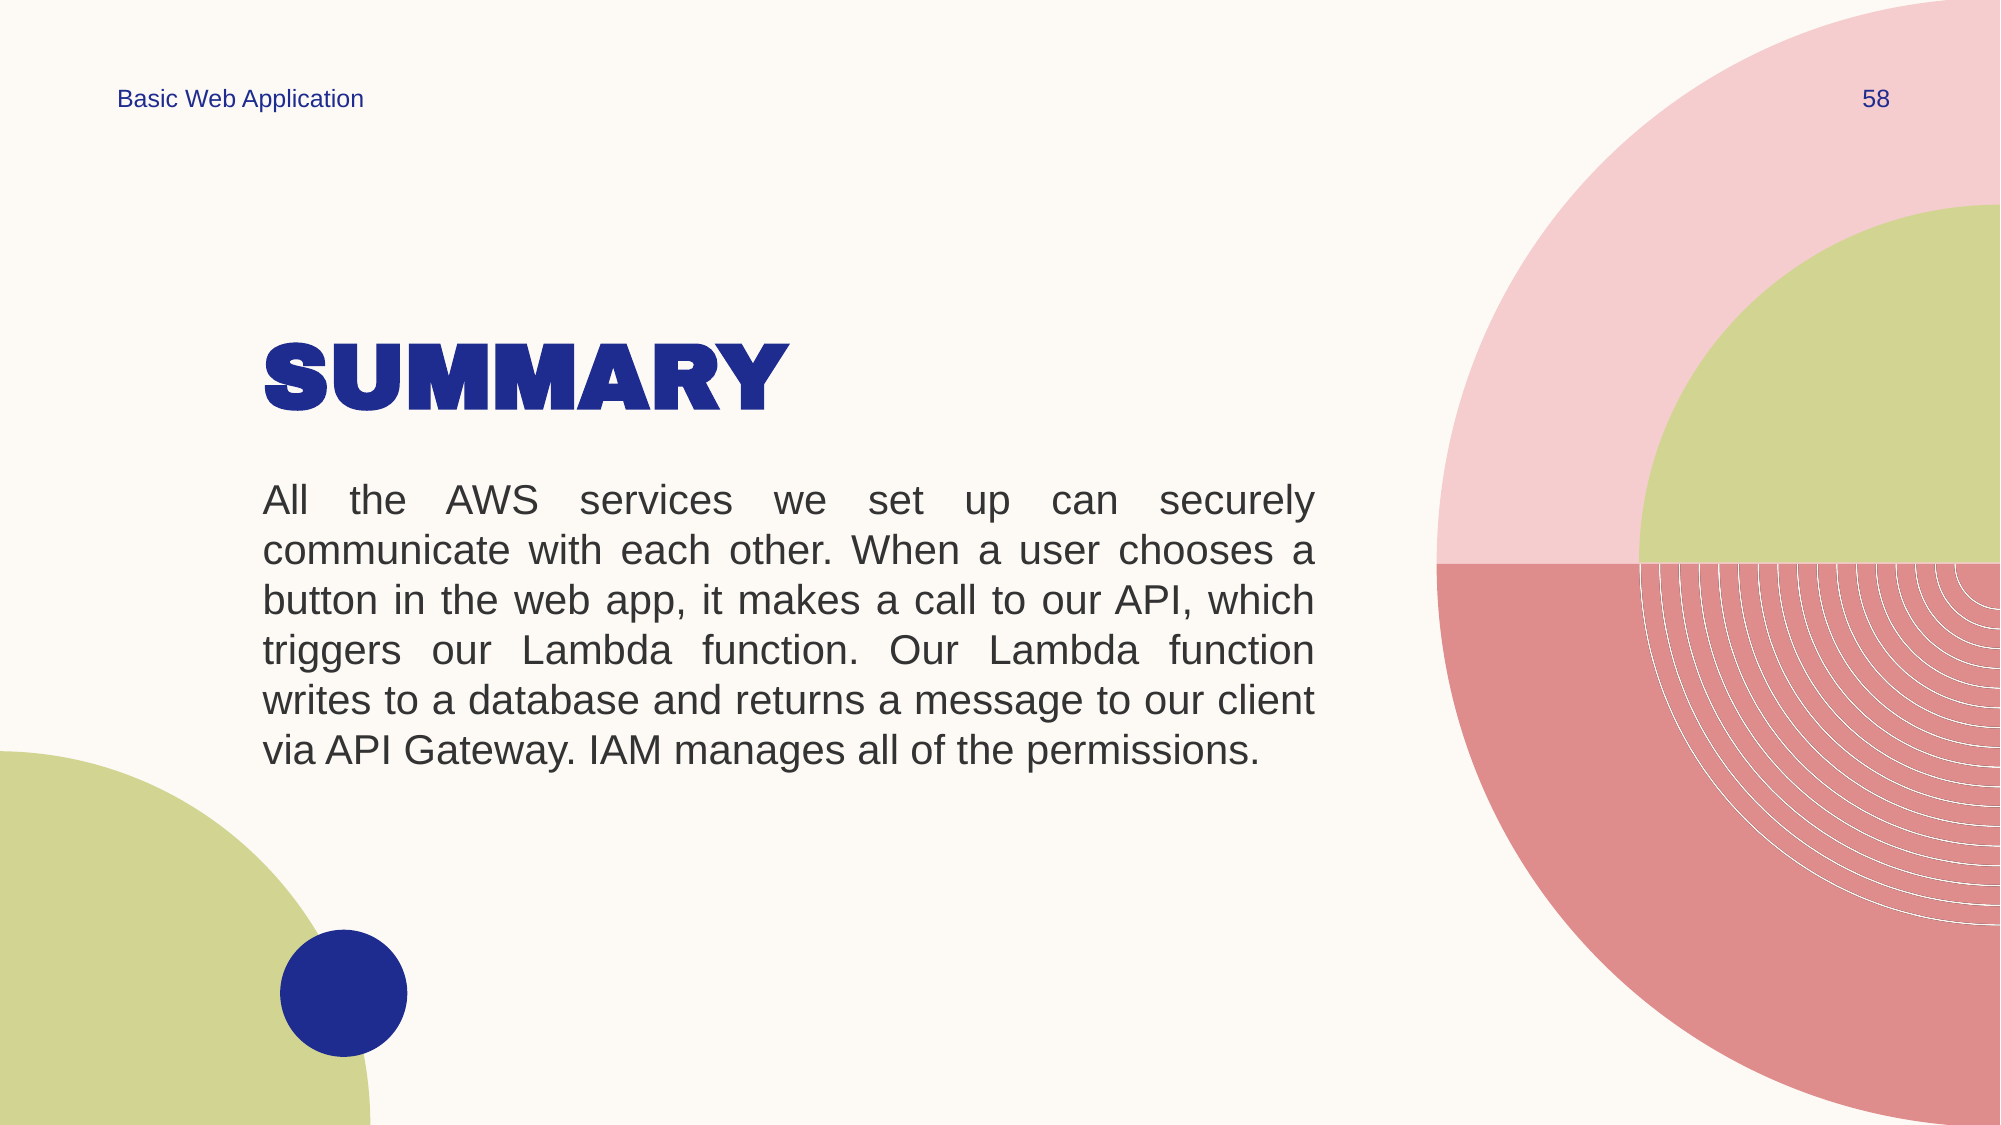

Basic Web Application
58
# SUMMARY
All the AWS services we set up can securely communicate with each other. When a user chooses a button in the web app, it makes a call to our API, which triggers our Lambda function. Our Lambda function writes to a database and returns a message to our client via API Gateway. IAM manages all of the permissions.